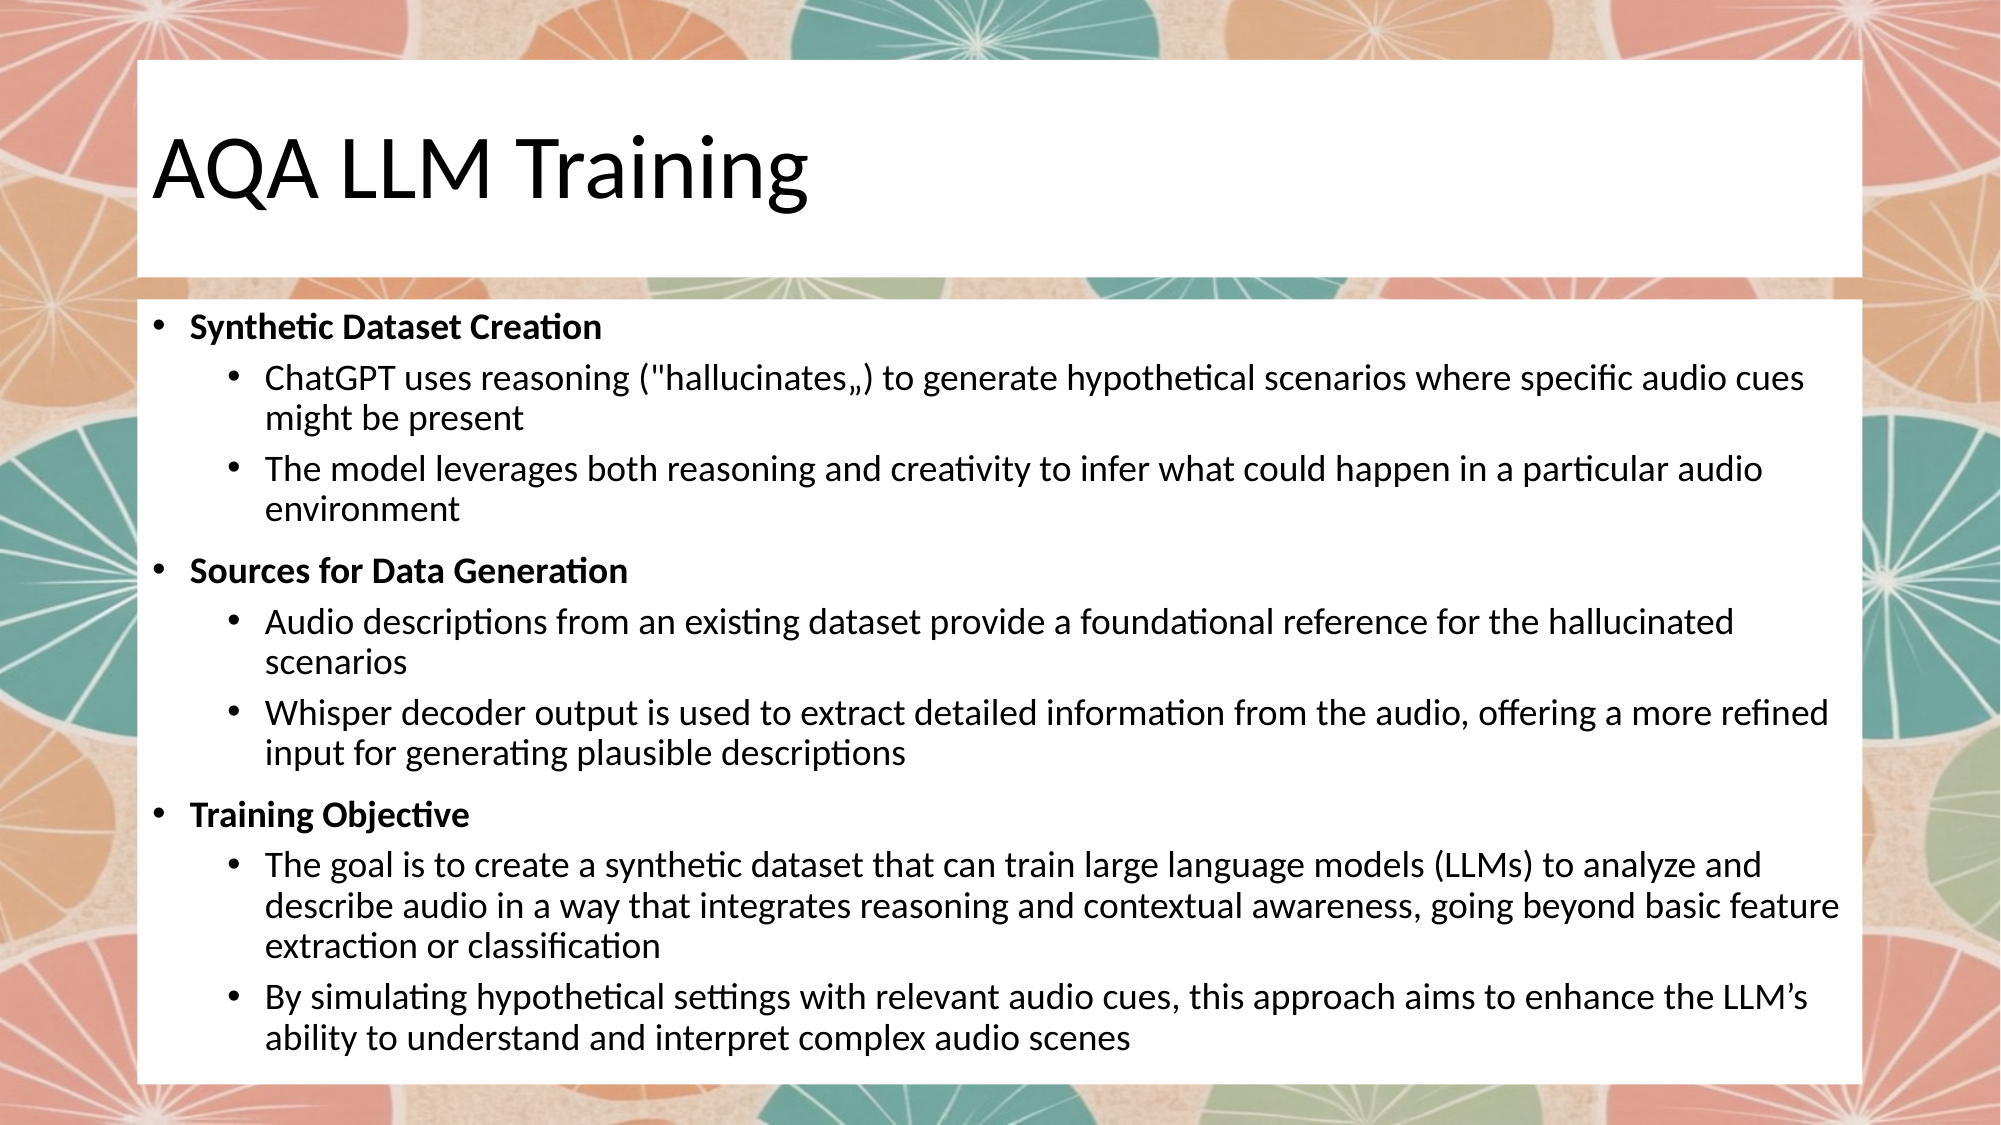

# AQA LLM Training
Synthetic Dataset Creation
ChatGPT uses reasoning ("hallucinates„) to generate hypothetical scenarios where specific audio cues might be present
The model leverages both reasoning and creativity to infer what could happen in a particular audio environment
Sources for Data Generation
Audio descriptions from an existing dataset provide a foundational reference for the hallucinated scenarios
Whisper decoder output is used to extract detailed information from the audio, offering a more refined input for generating plausible descriptions
Training Objective
The goal is to create a synthetic dataset that can train large language models (LLMs) to analyze and describe audio in a way that integrates reasoning and contextual awareness, going beyond basic feature extraction or classification
By simulating hypothetical settings with relevant audio cues, this approach aims to enhance the LLM’s ability to understand and interpret complex audio scenes